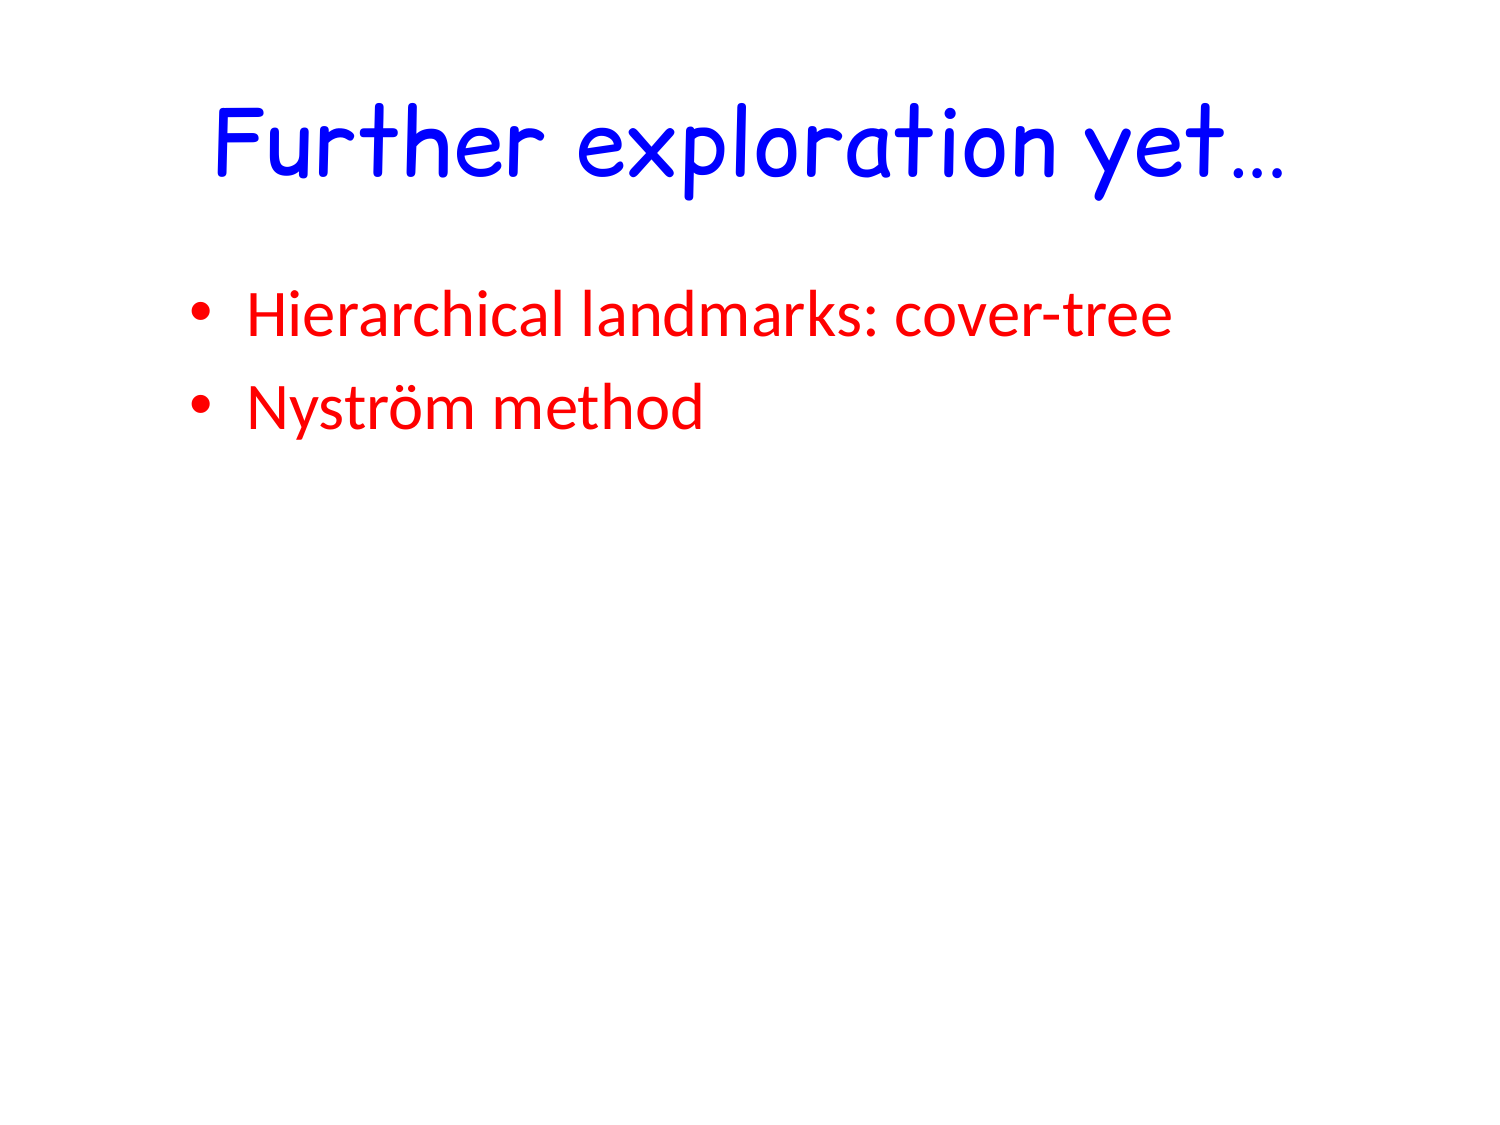

# Further exploration yet…
Hierarchical landmarks: cover-tree
Nyström method